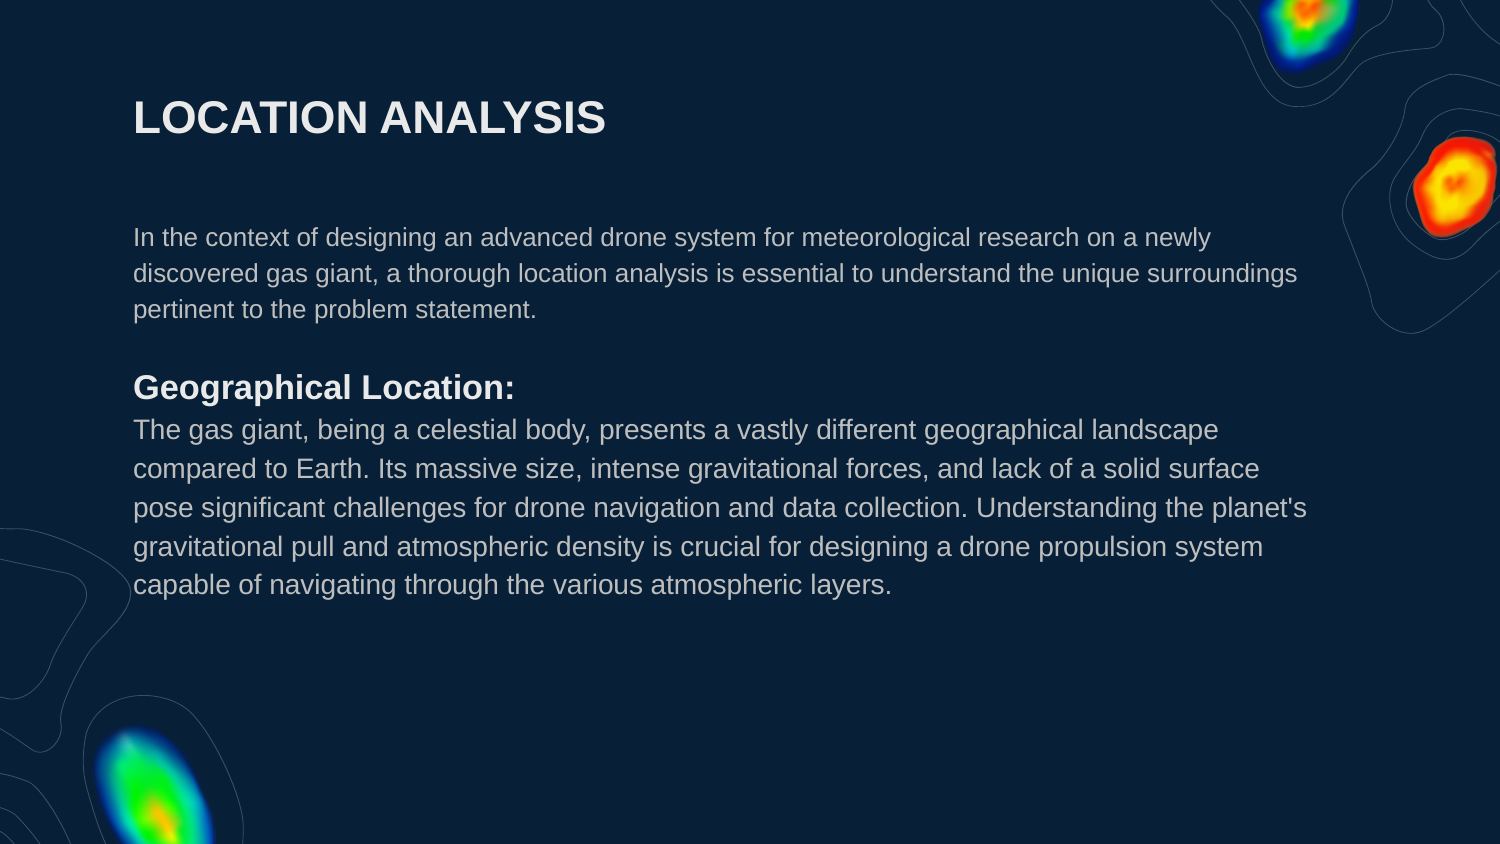

# LOCATION ANALYSIS
In the context of designing an advanced drone system for meteorological research on a newly discovered gas giant, a thorough location analysis is essential to understand the unique surroundings pertinent to the problem statement.

Geographical Location:
The gas giant, being a celestial body, presents a vastly different geographical landscape compared to Earth. Its massive size, intense gravitational forces, and lack of a solid surface pose significant challenges for drone navigation and data collection. Understanding the planet's gravitational pull and atmospheric density is crucial for designing a drone propulsion system capable of navigating through the various atmospheric layers.